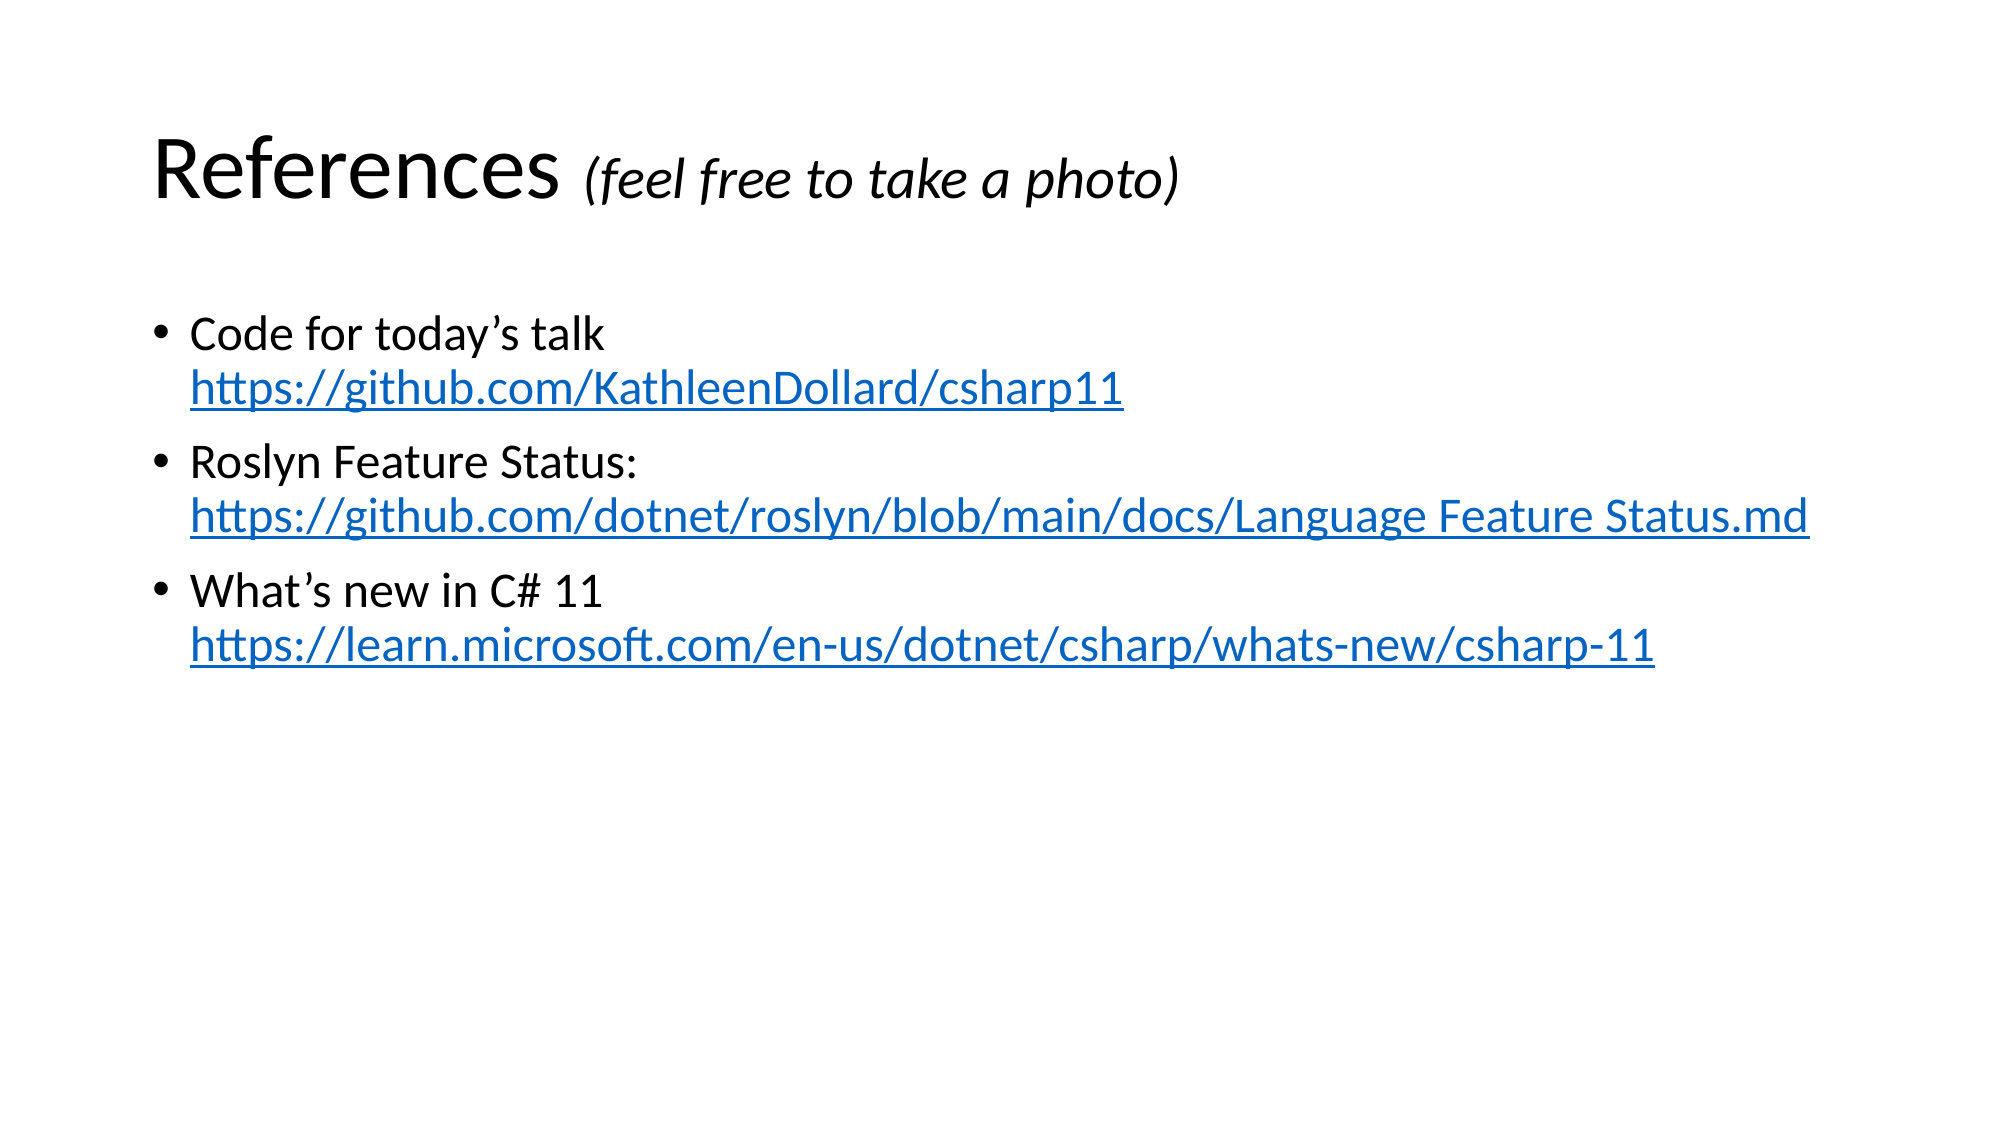

# References (feel free to take a photo)
Code for today’s talk
https://github.com/KathleenDollard/csharp11
Roslyn Feature Status: https://github.com/dotnet/roslyn/blob/main/docs/Language Feature Status.md
What’s new in C# 11
https://learn.microsoft.com/en-us/dotnet/csharp/whats-new/csharp-11